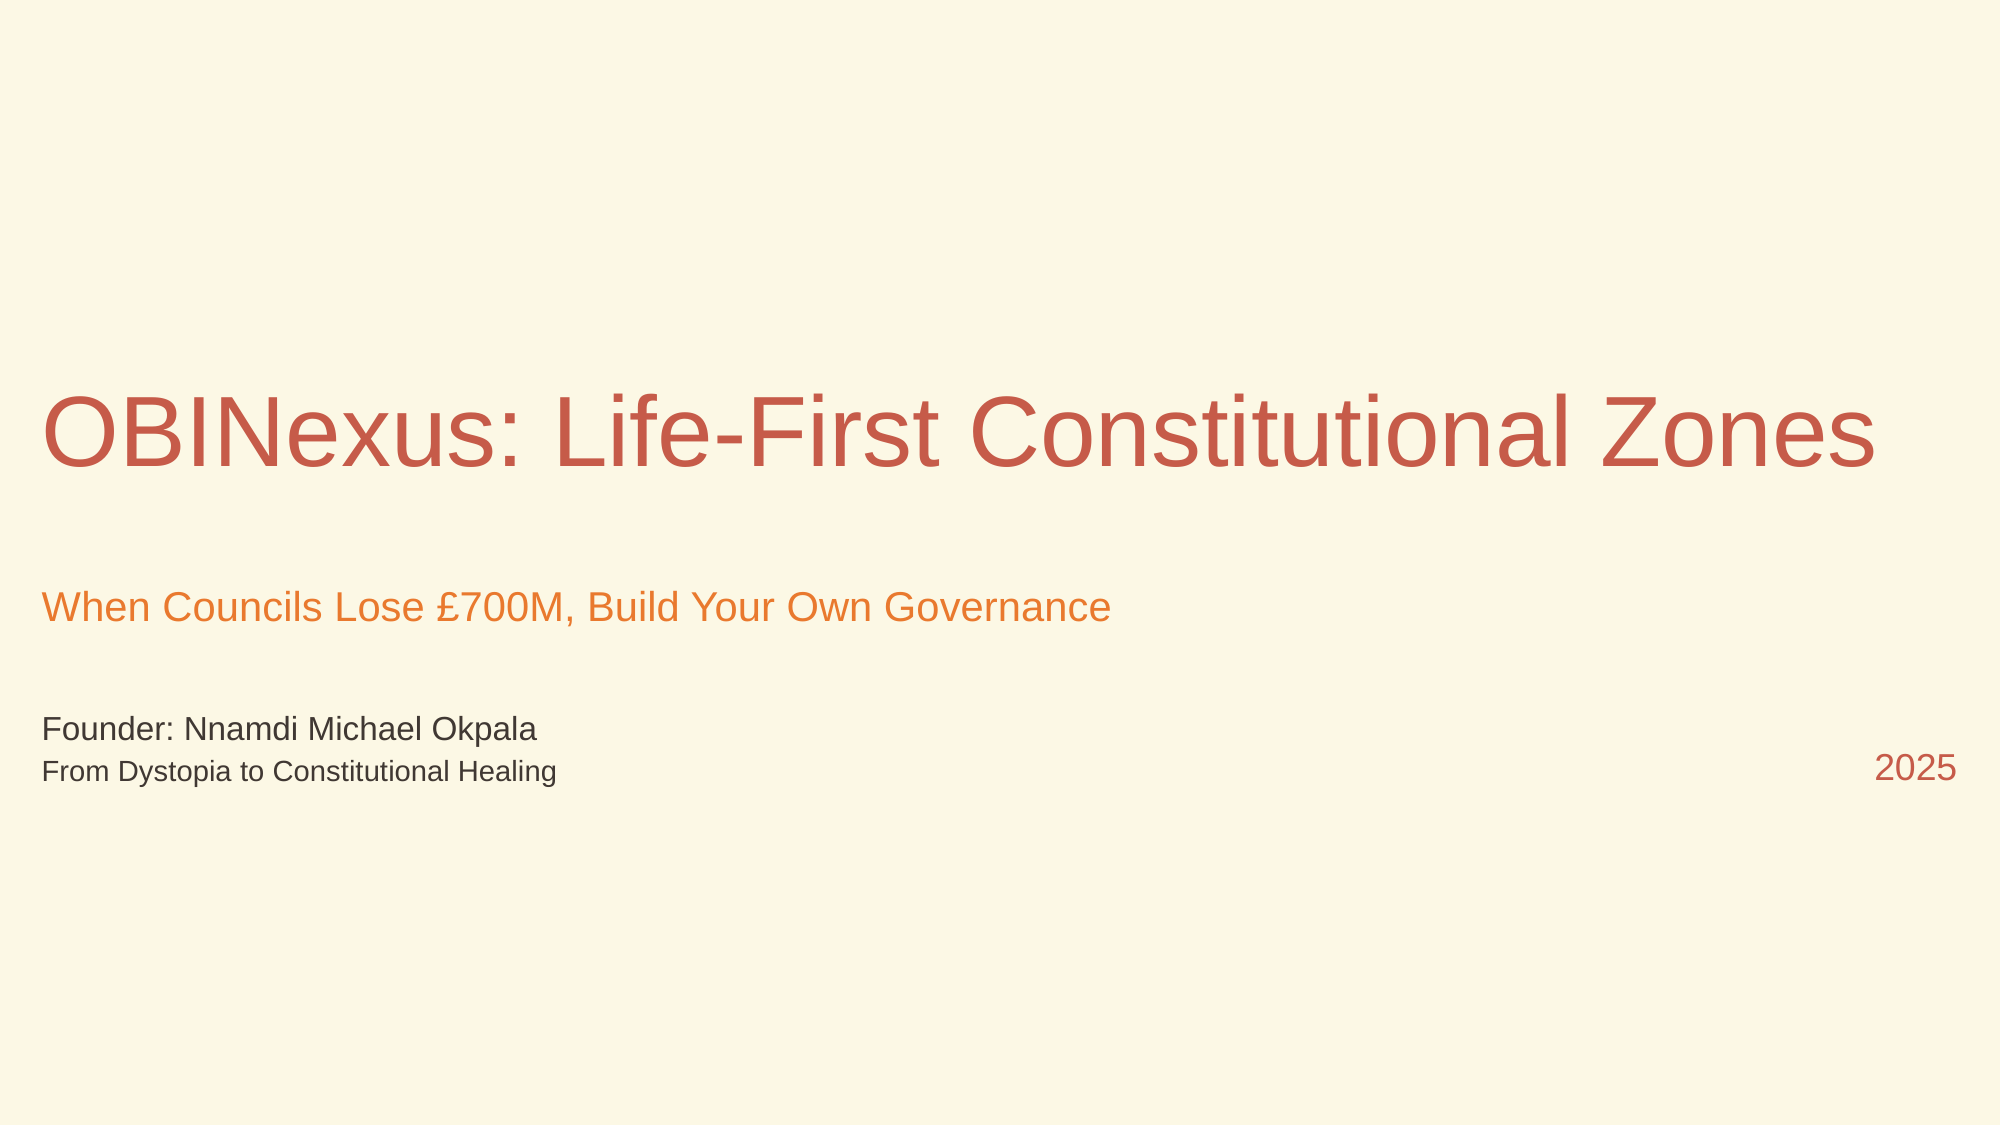

OBINexus: Life-First Constitutional Zones
When Councils Lose £700M, Build Your Own Governance
Founder: Nnamdi Michael Okpala
2025
From Dystopia to Constitutional Healing